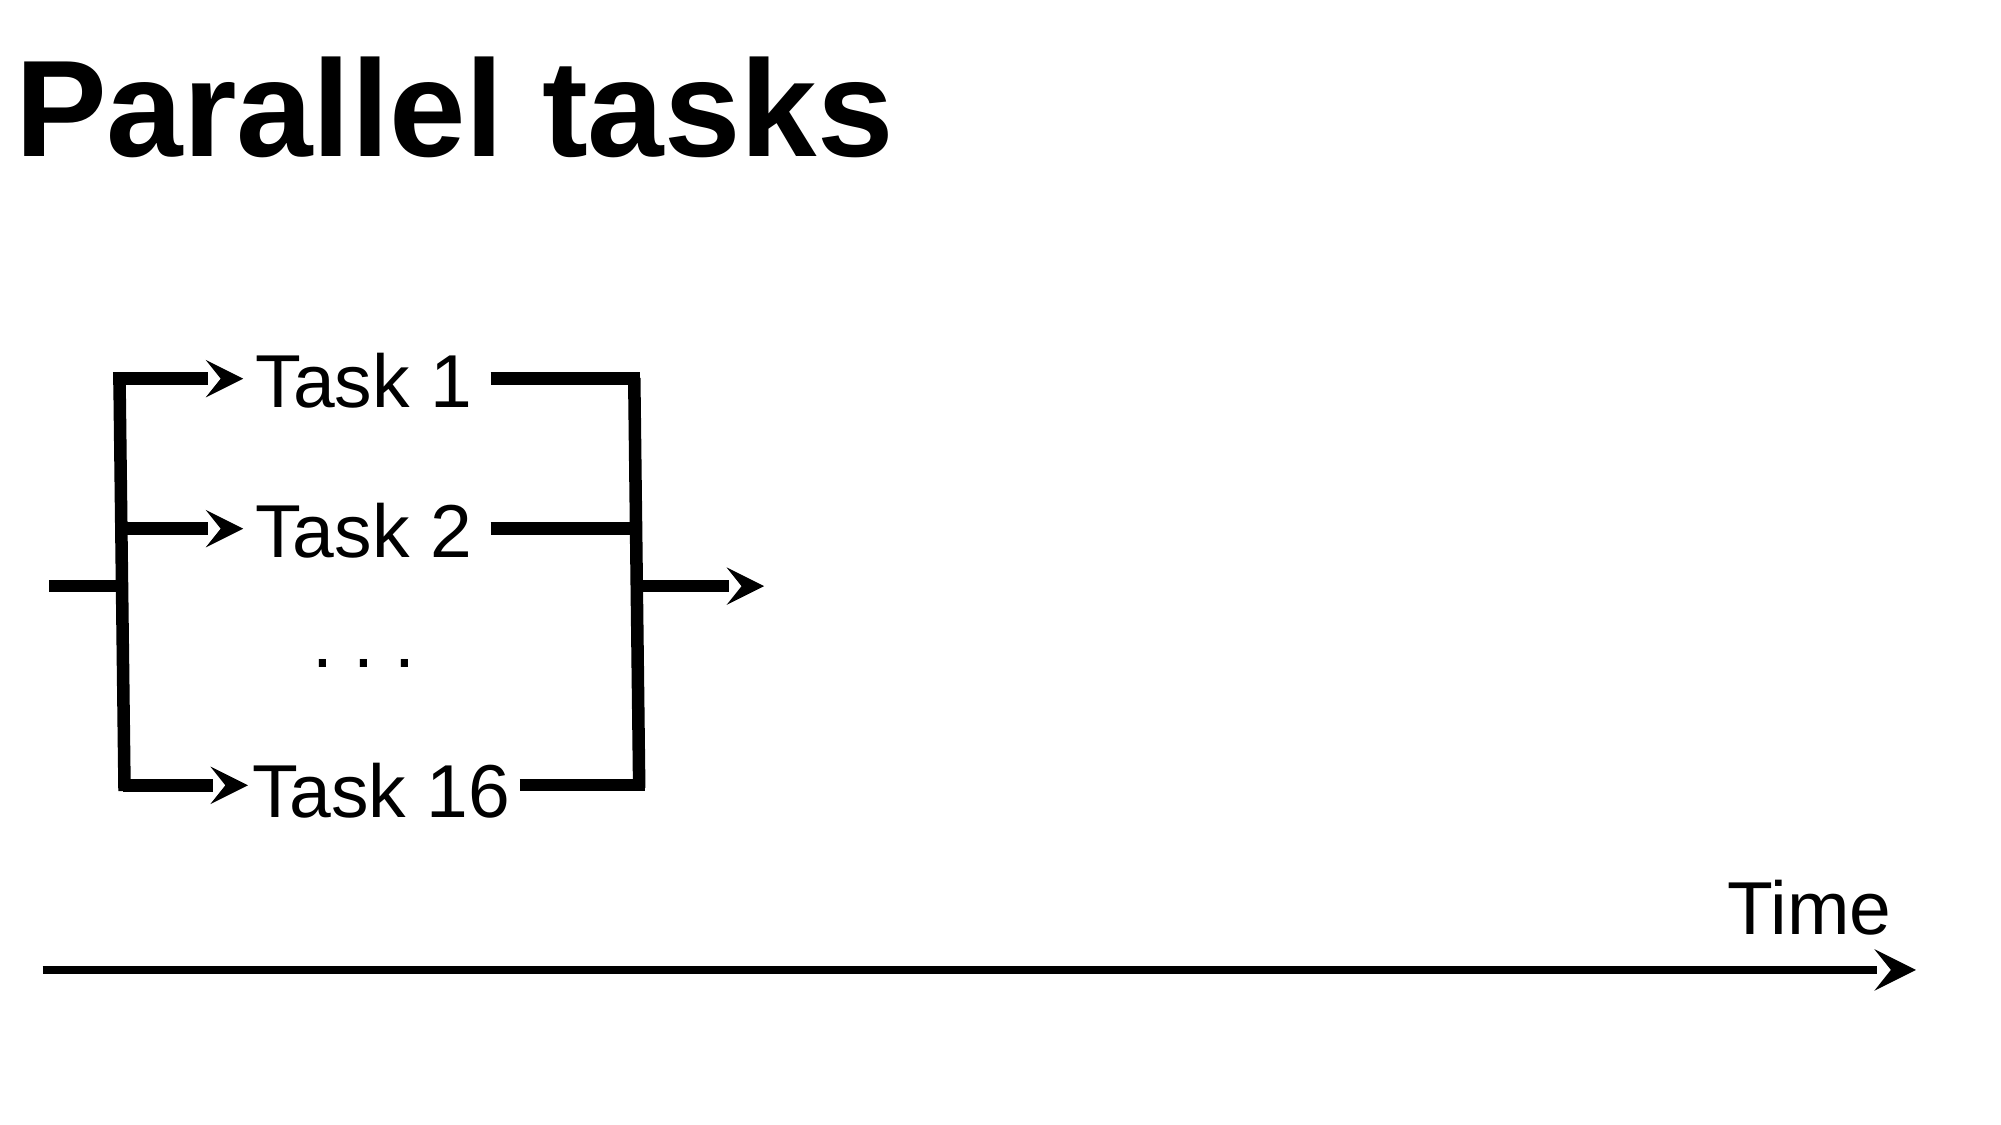

# Parallel tasks
Task 1
Task 2
. . .
Task 16
Time